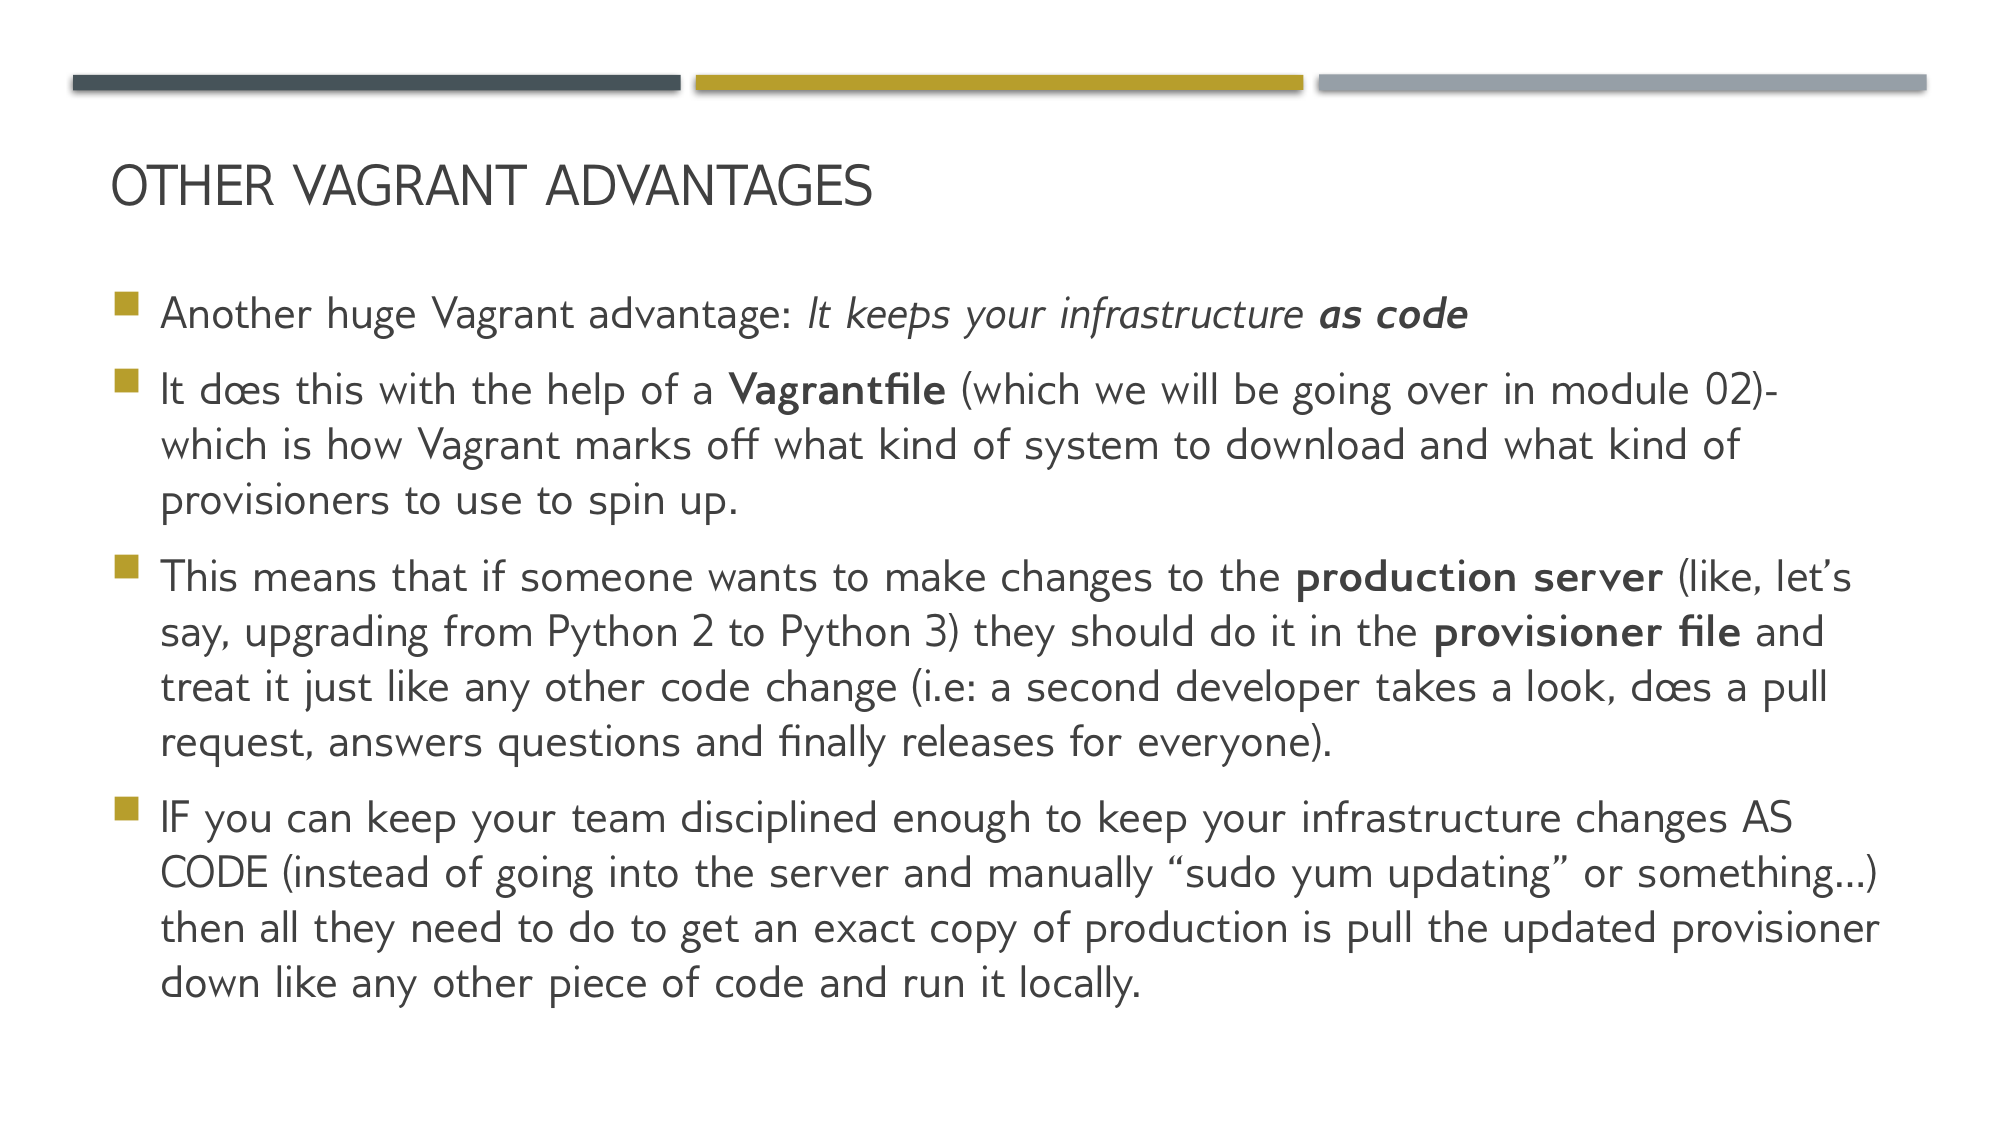

# Other Vagrant advantages
Another huge Vagrant advantage: It keeps your infrastructure as code
It does this with the help of a Vagrantfile (which we will be going over in module 02)- which is how Vagrant marks off what kind of system to download and what kind of provisioners to use to spin up.
This means that if someone wants to make changes to the production server (like, let’s say, upgrading from Python 2 to Python 3) they should do it in the provisioner file and treat it just like any other code change (i.e: a second developer takes a look, does a pull request, answers questions and finally releases for everyone).
IF you can keep your team disciplined enough to keep your infrastructure changes AS CODE (instead of going into the server and manually “sudo yum updating” or something…) then all they need to do to get an exact copy of production is pull the updated provisioner down like any other piece of code and run it locally.